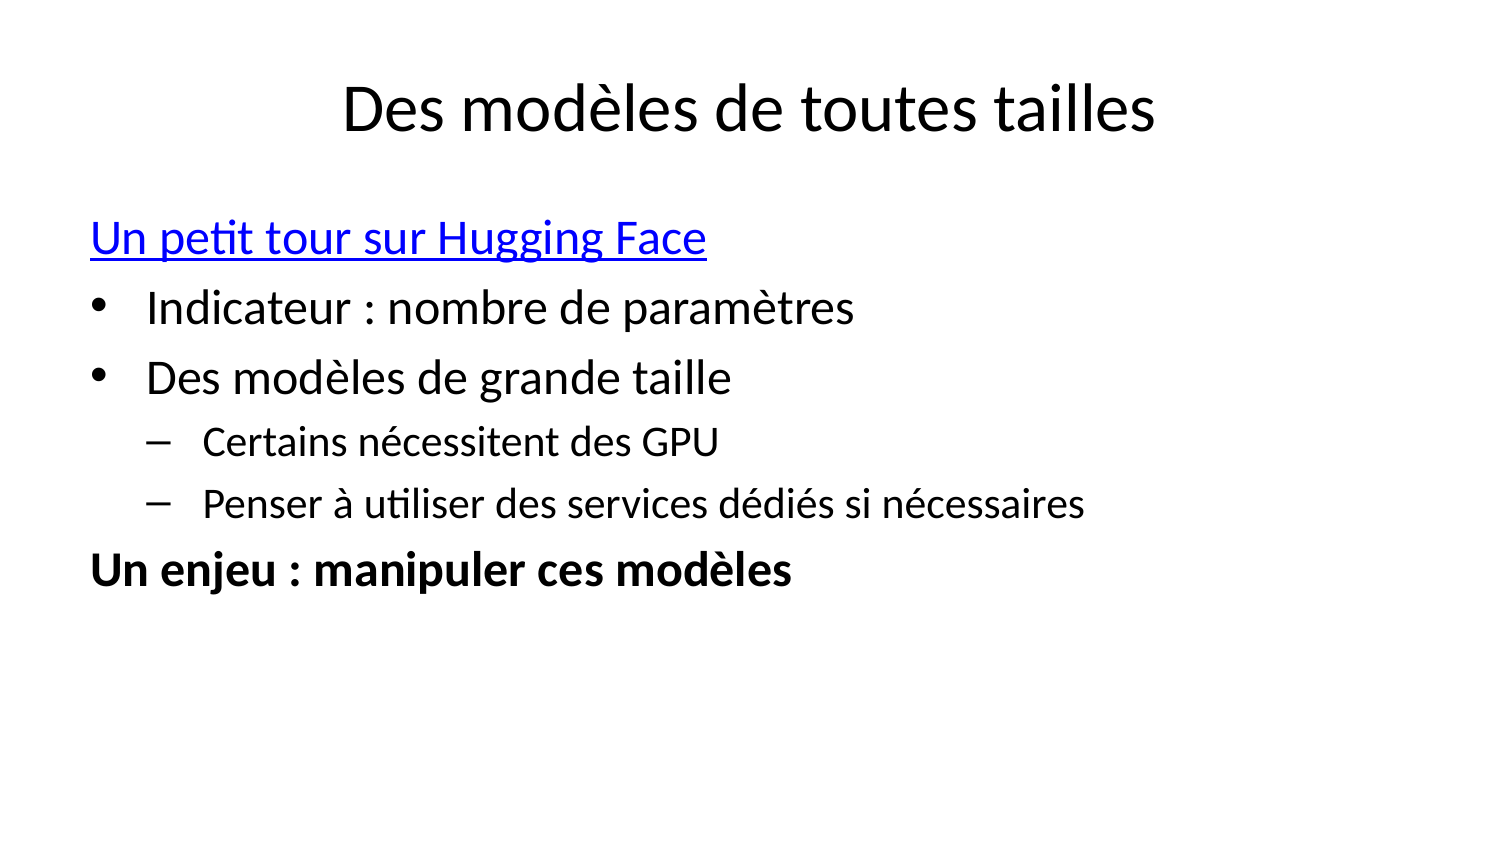

# Des modèles de toutes tailles
Un petit tour sur Hugging Face
Indicateur : nombre de paramètres
Des modèles de grande taille
Certains nécessitent des GPU
Penser à utiliser des services dédiés si nécessaires
Un enjeu : manipuler ces modèles